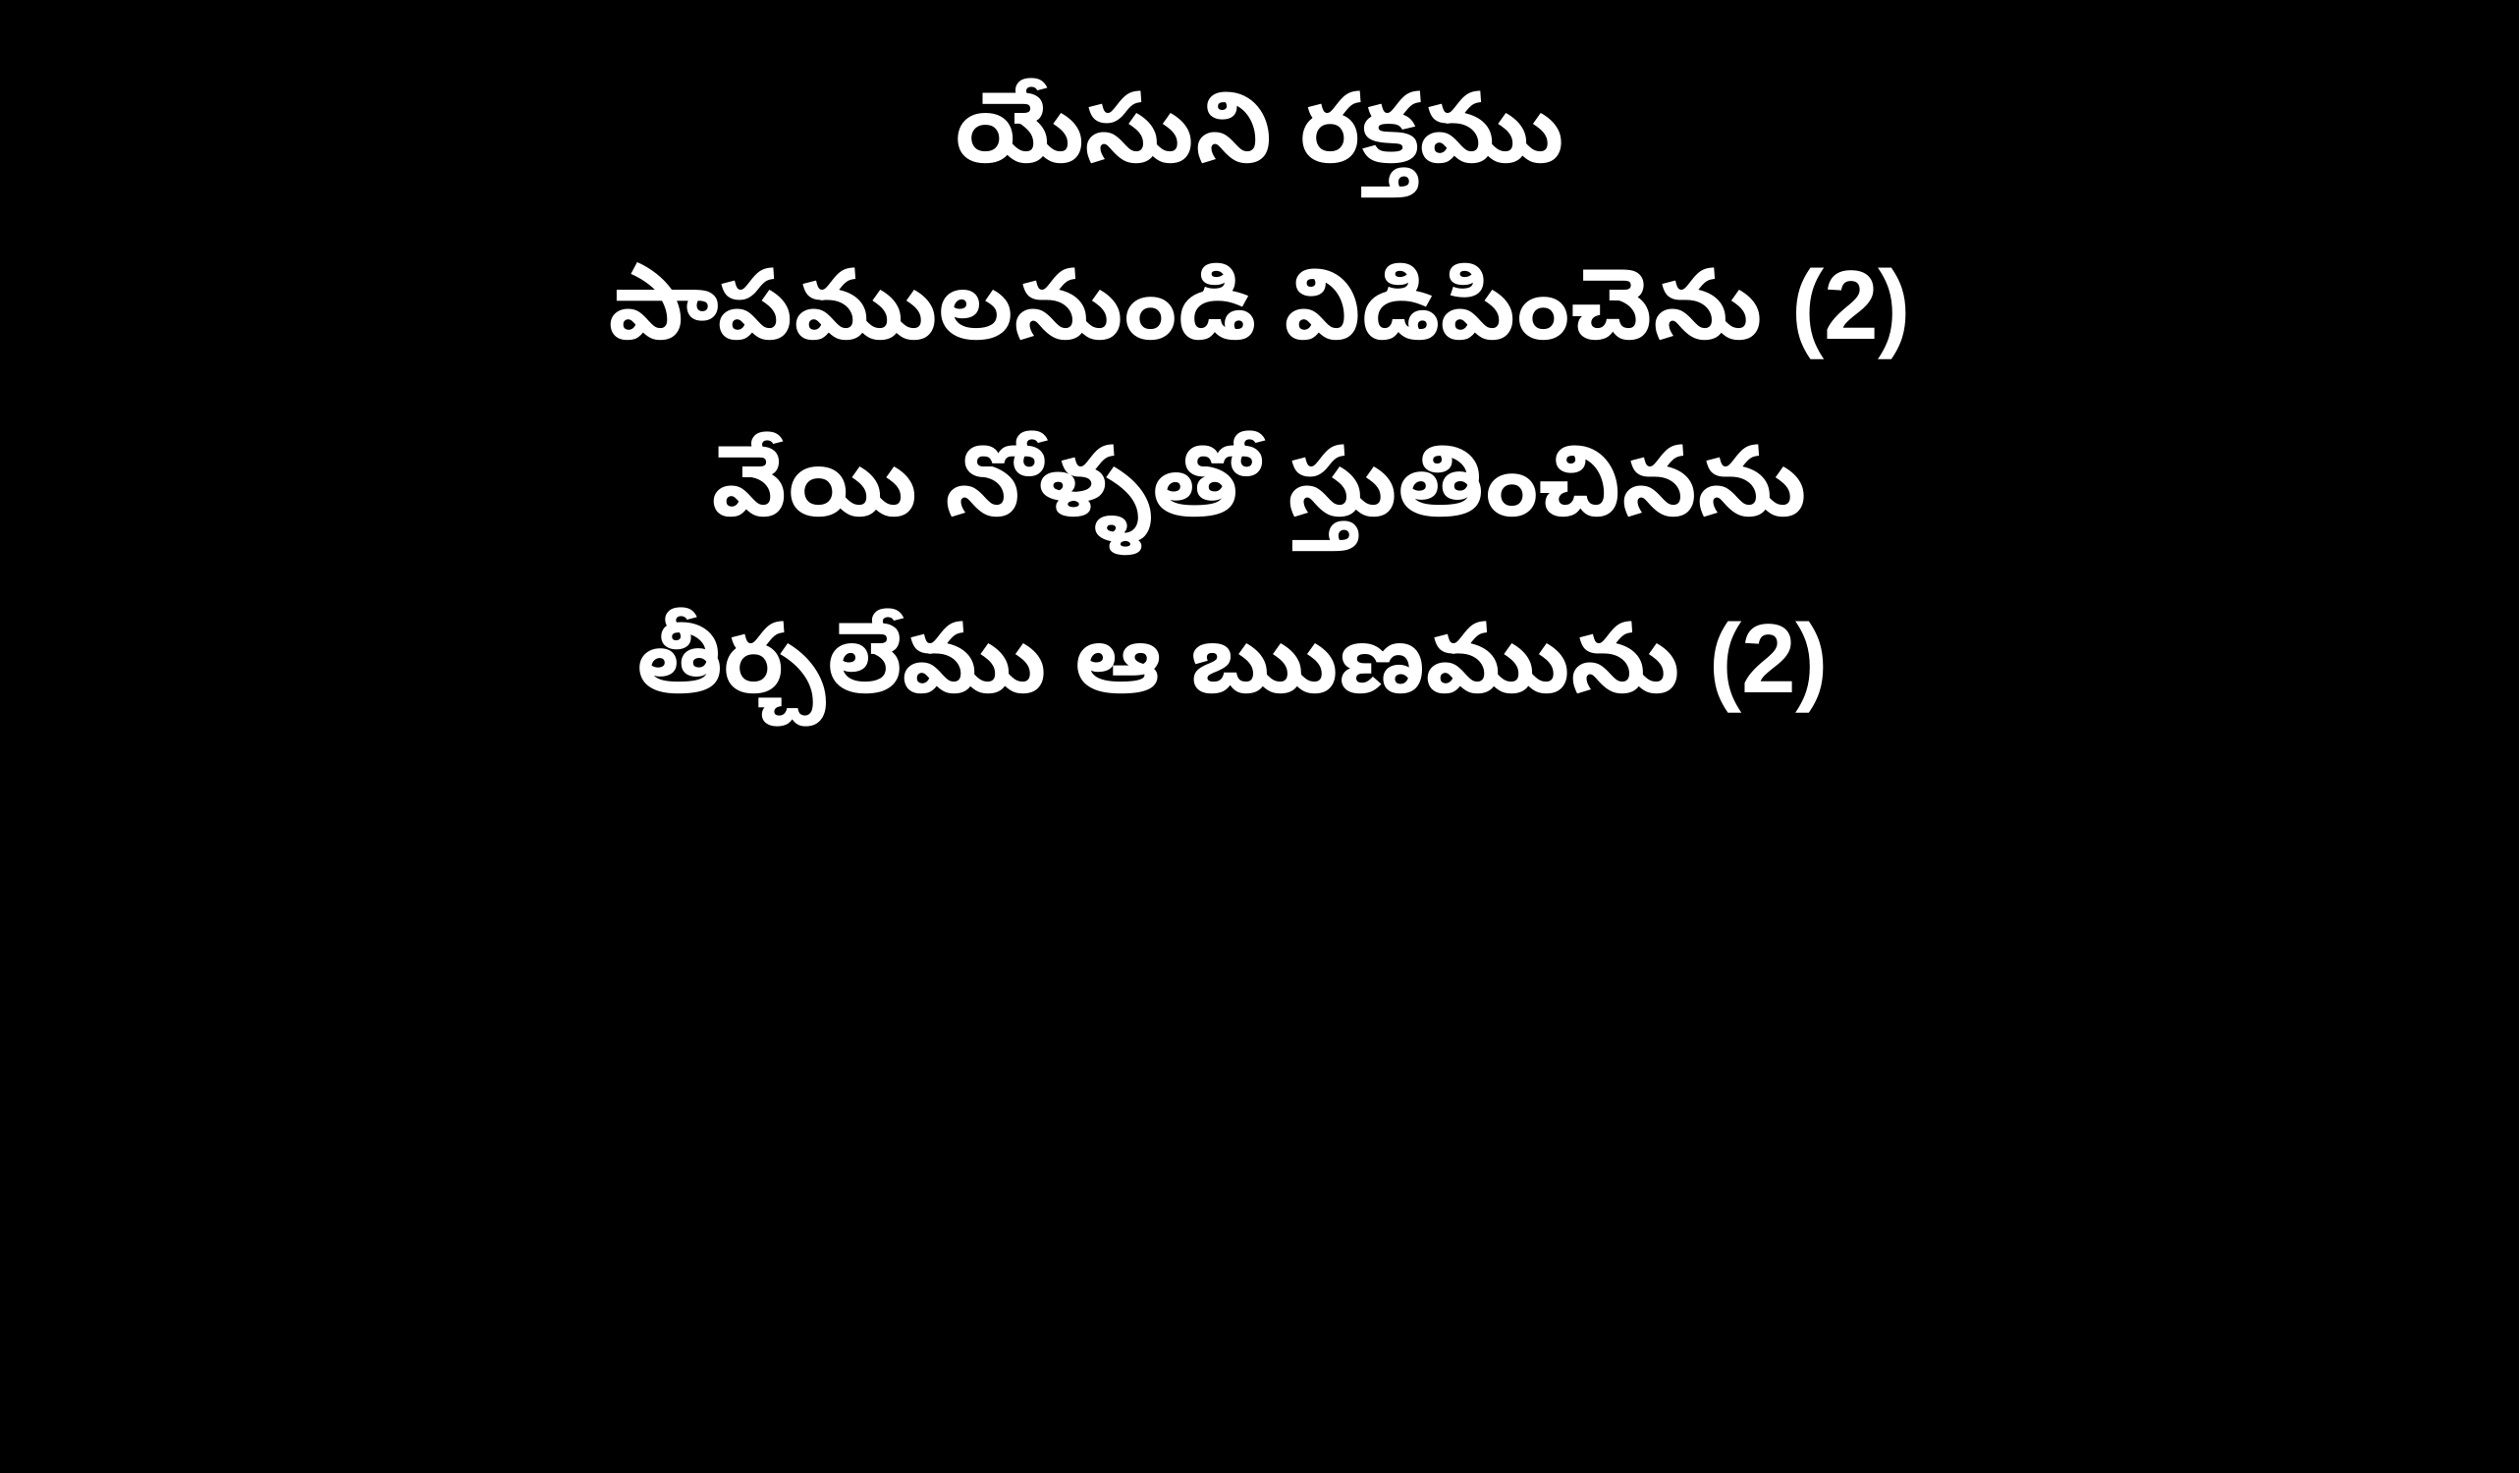

యేసుని రక్తము
పాపములనుండి విడిపించెను (2)
వేయి నోళ్ళతో స్తుతించినను
తీర్చలేము ఆ ఋణమును (2)